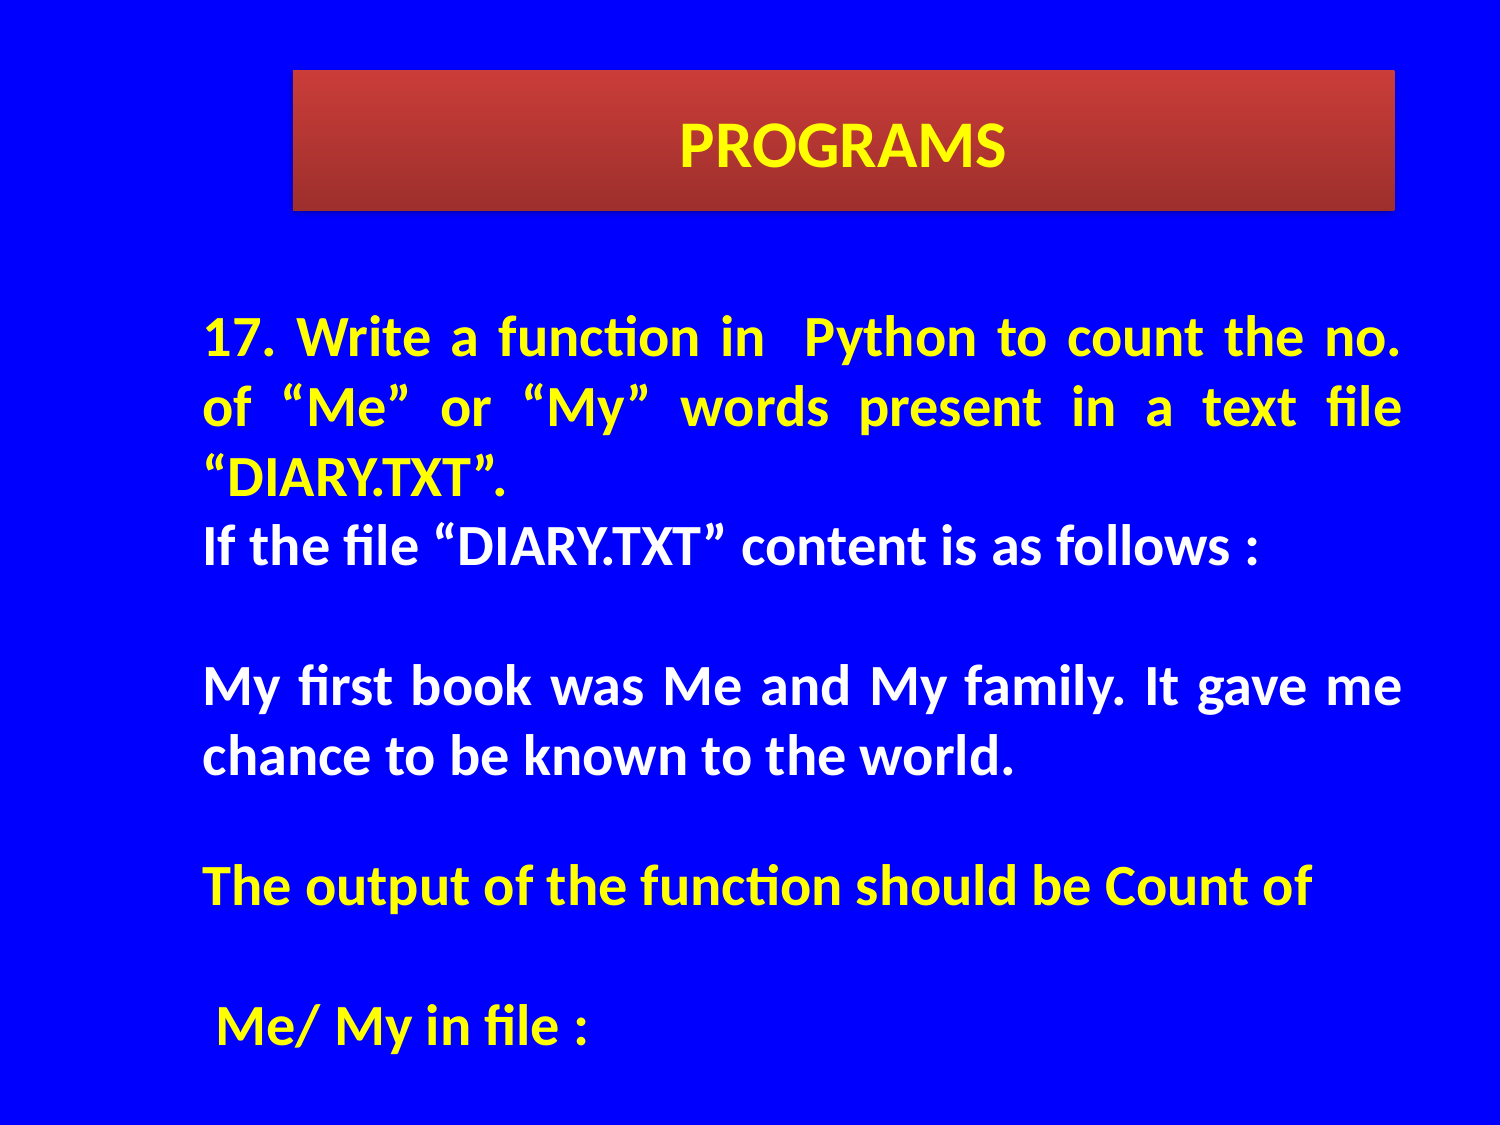

PROGRAMS
17. Write a function in  Python to count the no. of “Me” or “My” words present in a text file “DIARY.TXT”.
If the file “DIARY.TXT” content is as follows :

My first book was Me and My family. It gave me chance to be known to the world.

The output of the function should be Count of

 Me/ My in file :